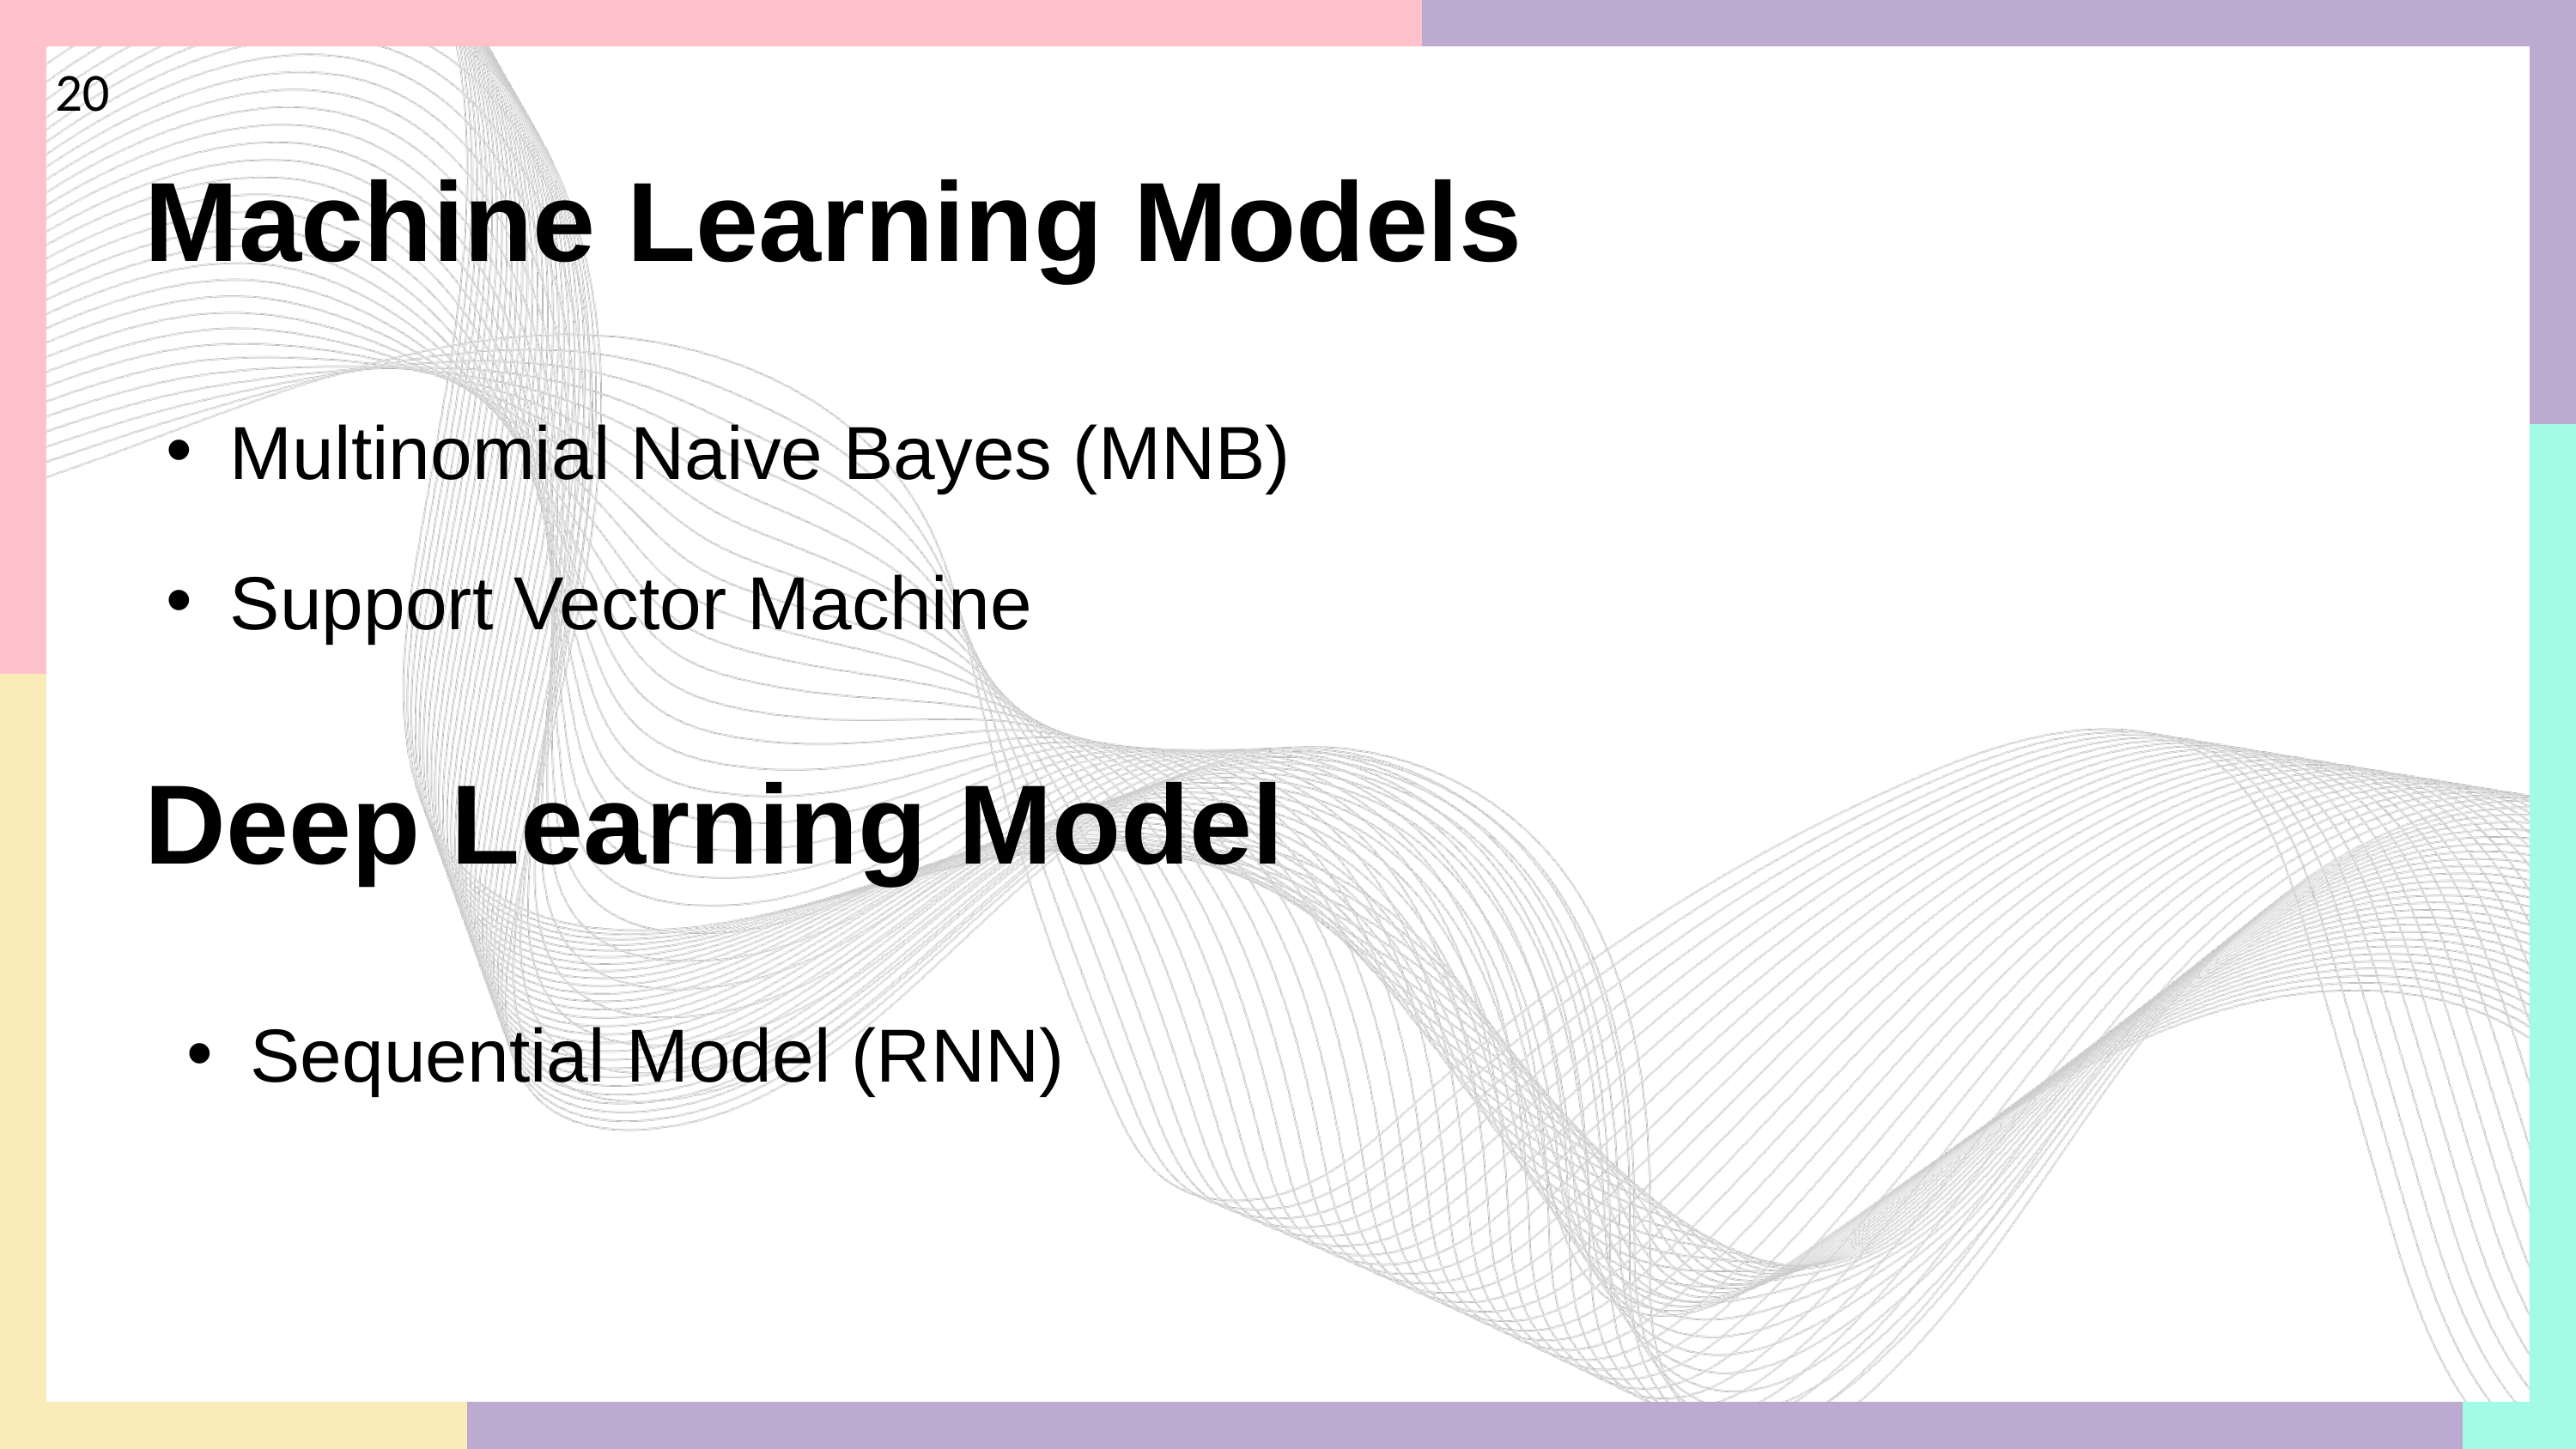

20
Machine Learning Models
Multinomial Naive Bayes (MNB)
Support Vector Machine

Deep Learning Model
Sequential Model (RNN)